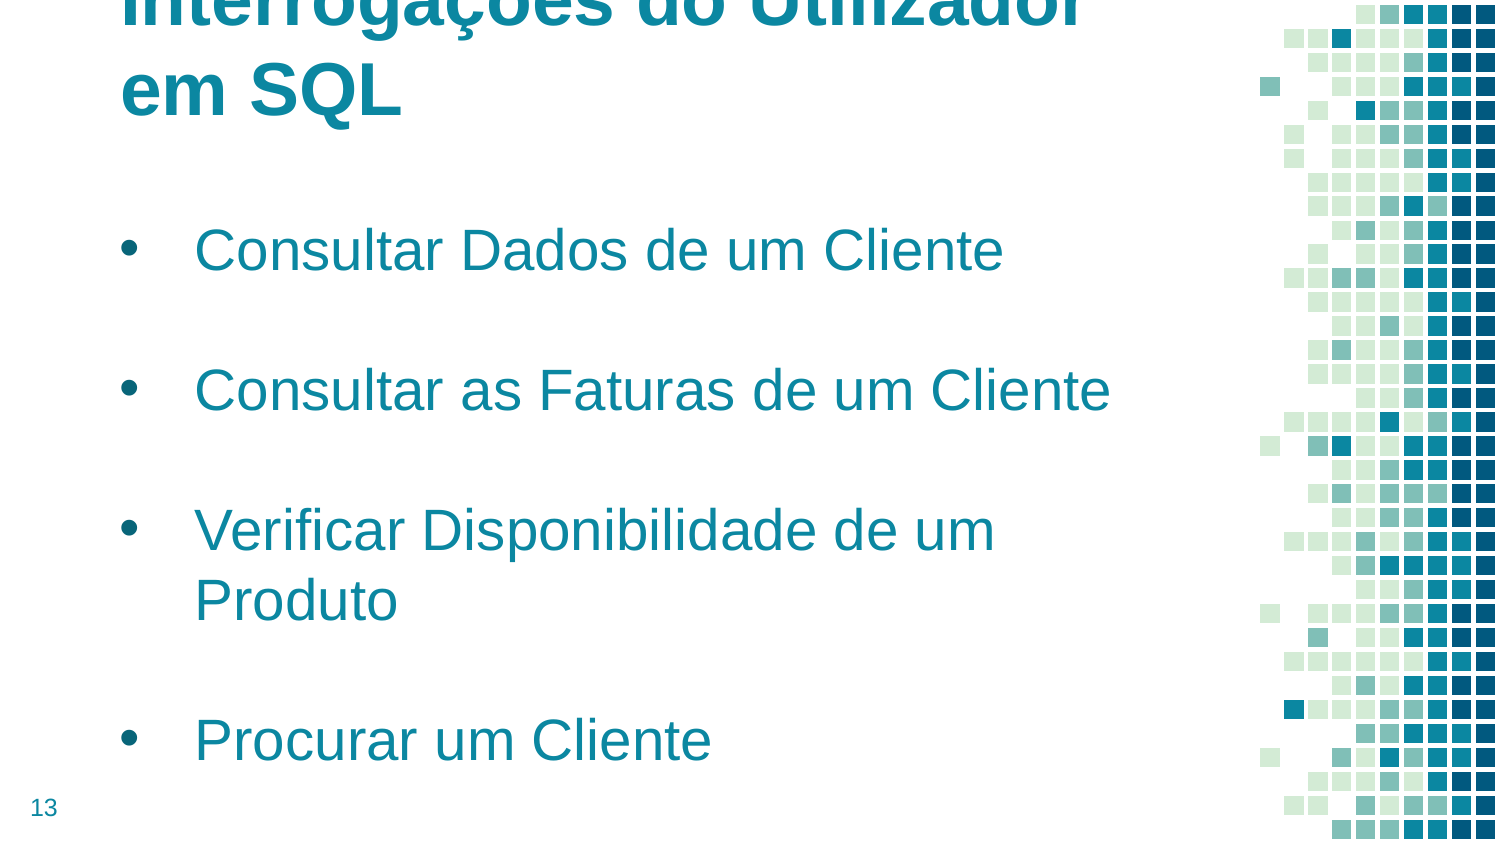

# Interrogações do Utilizador em SQL
Consultar Dados de um Cliente

Consultar as Faturas de um Cliente

Verificar Disponibilidade de um Produto

Procurar um Cliente
13